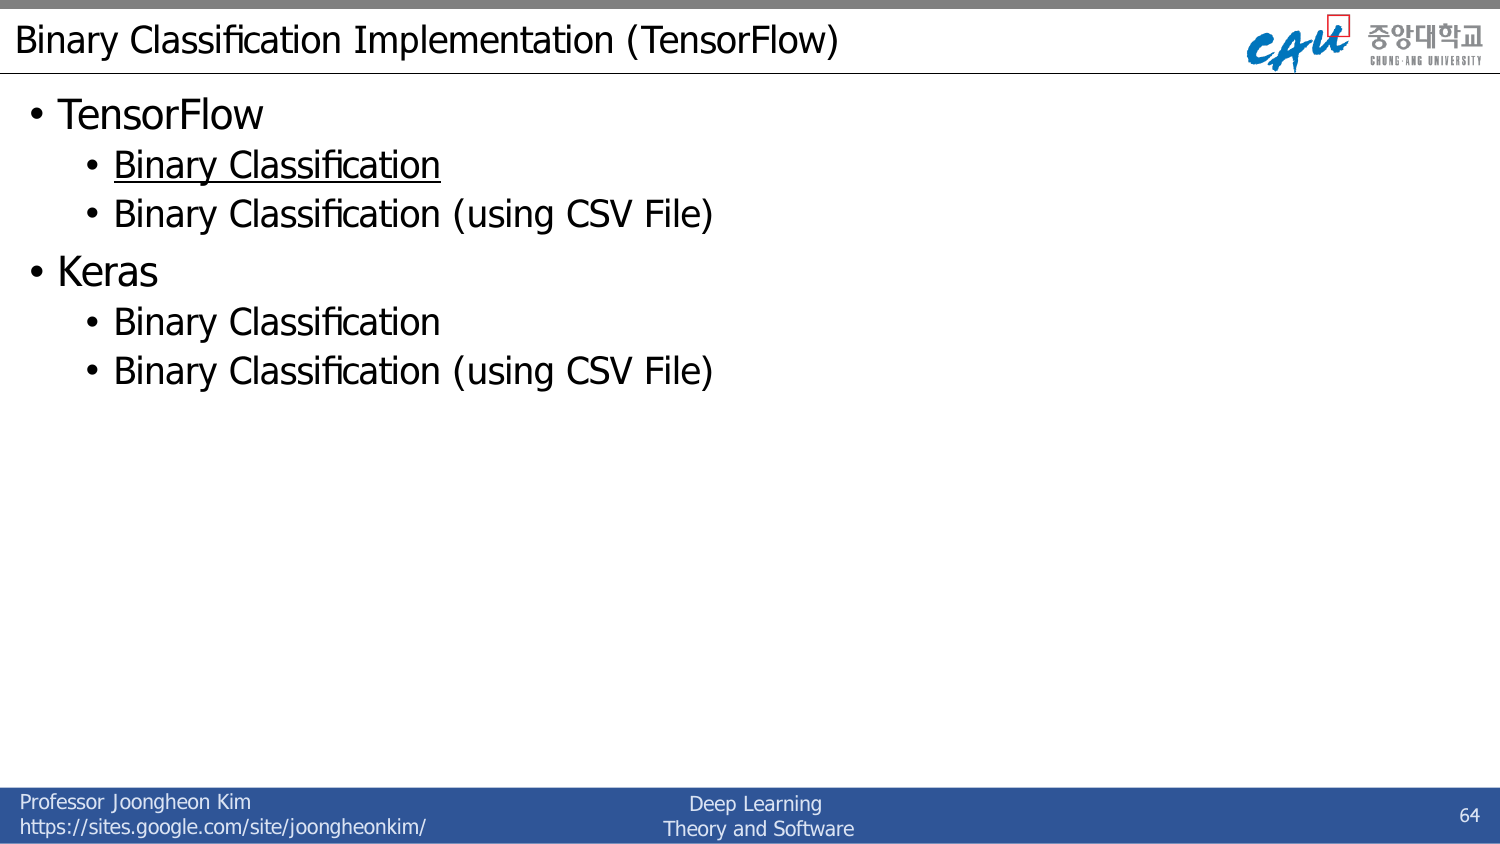

# Binary Classification Implementation (TensorFlow)
TensorFlow
Binary Classification
Binary Classification (using CSV File)
Keras
Binary Classification
Binary Classification (using CSV File)

64